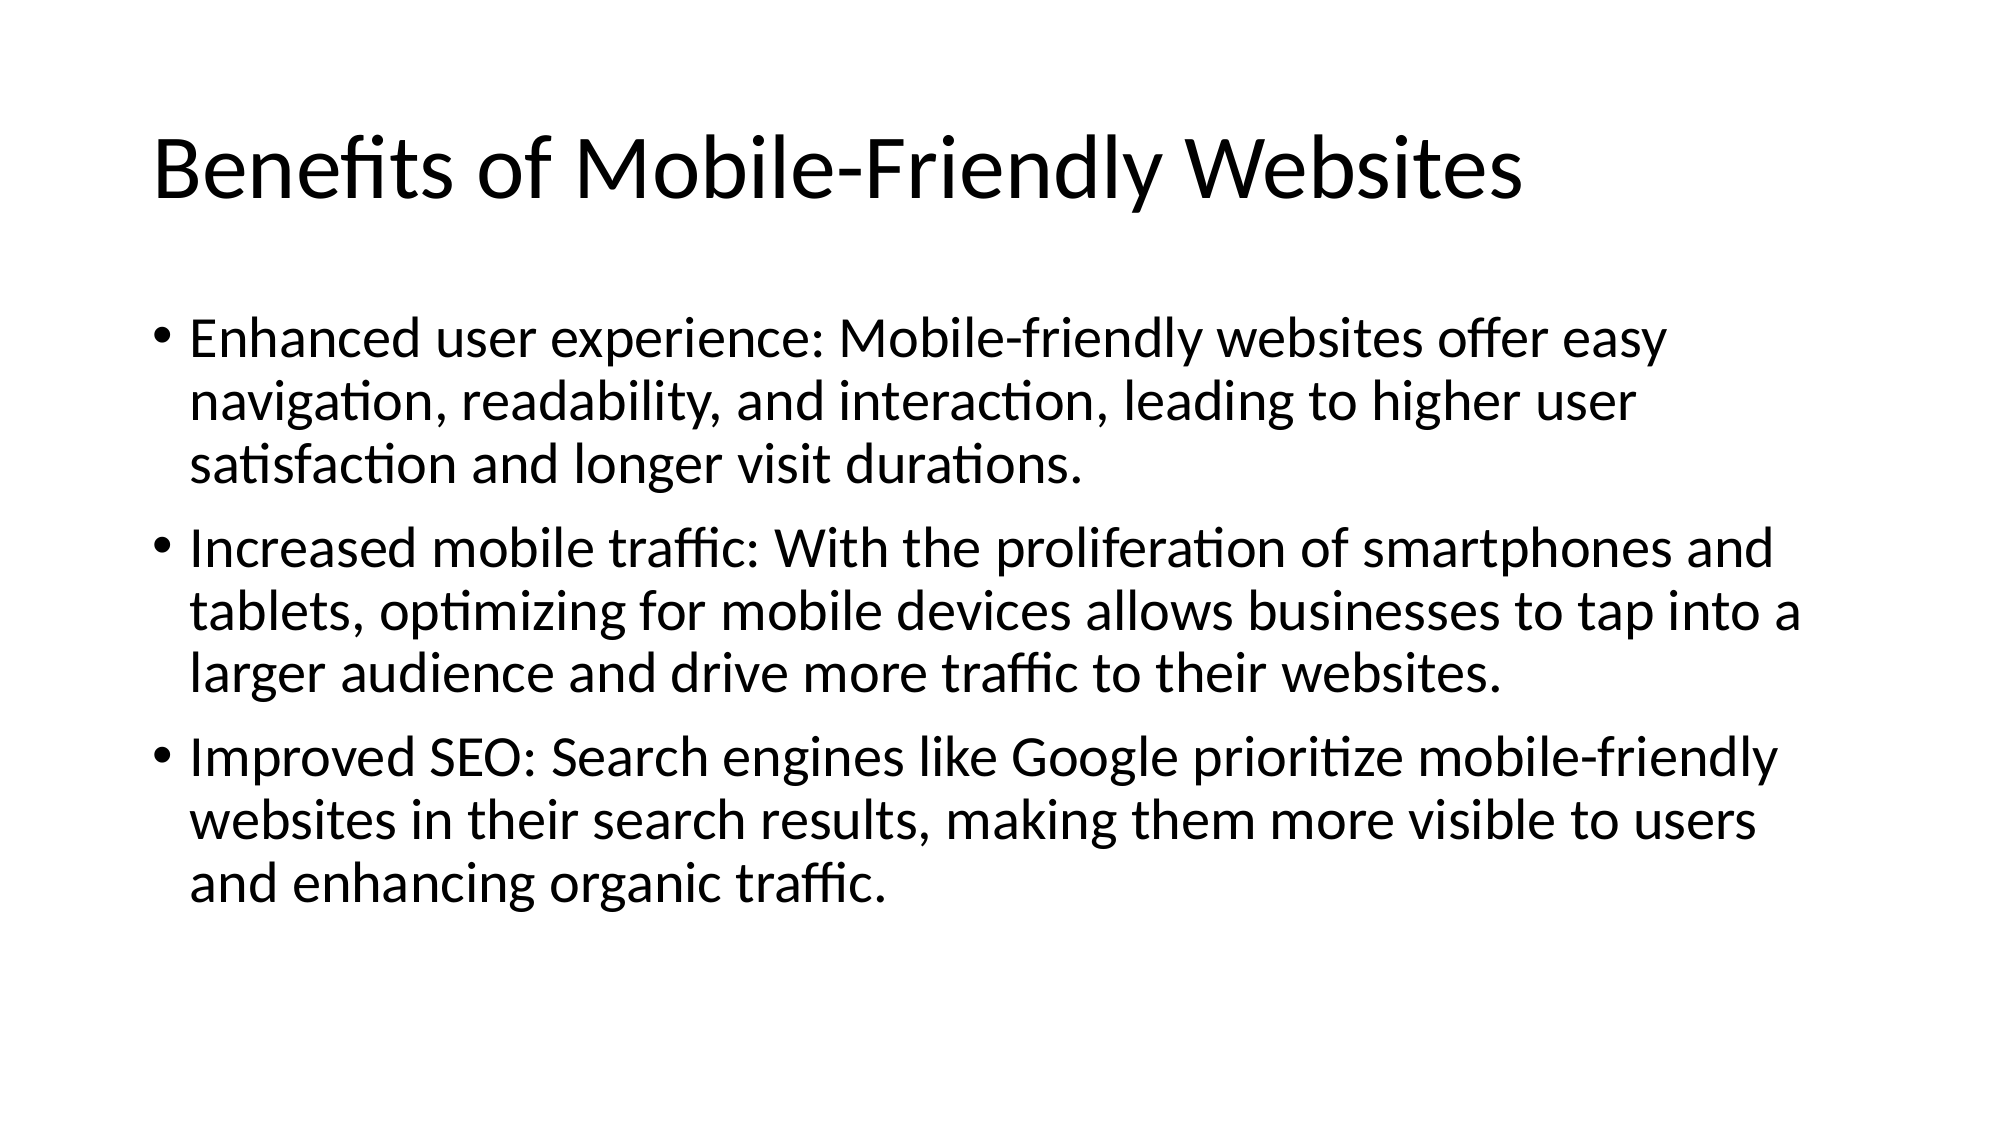

# Benefits of Mobile-Friendly Websites
Enhanced user experience: Mobile-friendly websites offer easy navigation, readability, and interaction, leading to higher user satisfaction and longer visit durations.
Increased mobile traffic: With the proliferation of smartphones and tablets, optimizing for mobile devices allows businesses to tap into a larger audience and drive more traffic to their websites.
Improved SEO: Search engines like Google prioritize mobile-friendly websites in their search results, making them more visible to users and enhancing organic traffic.